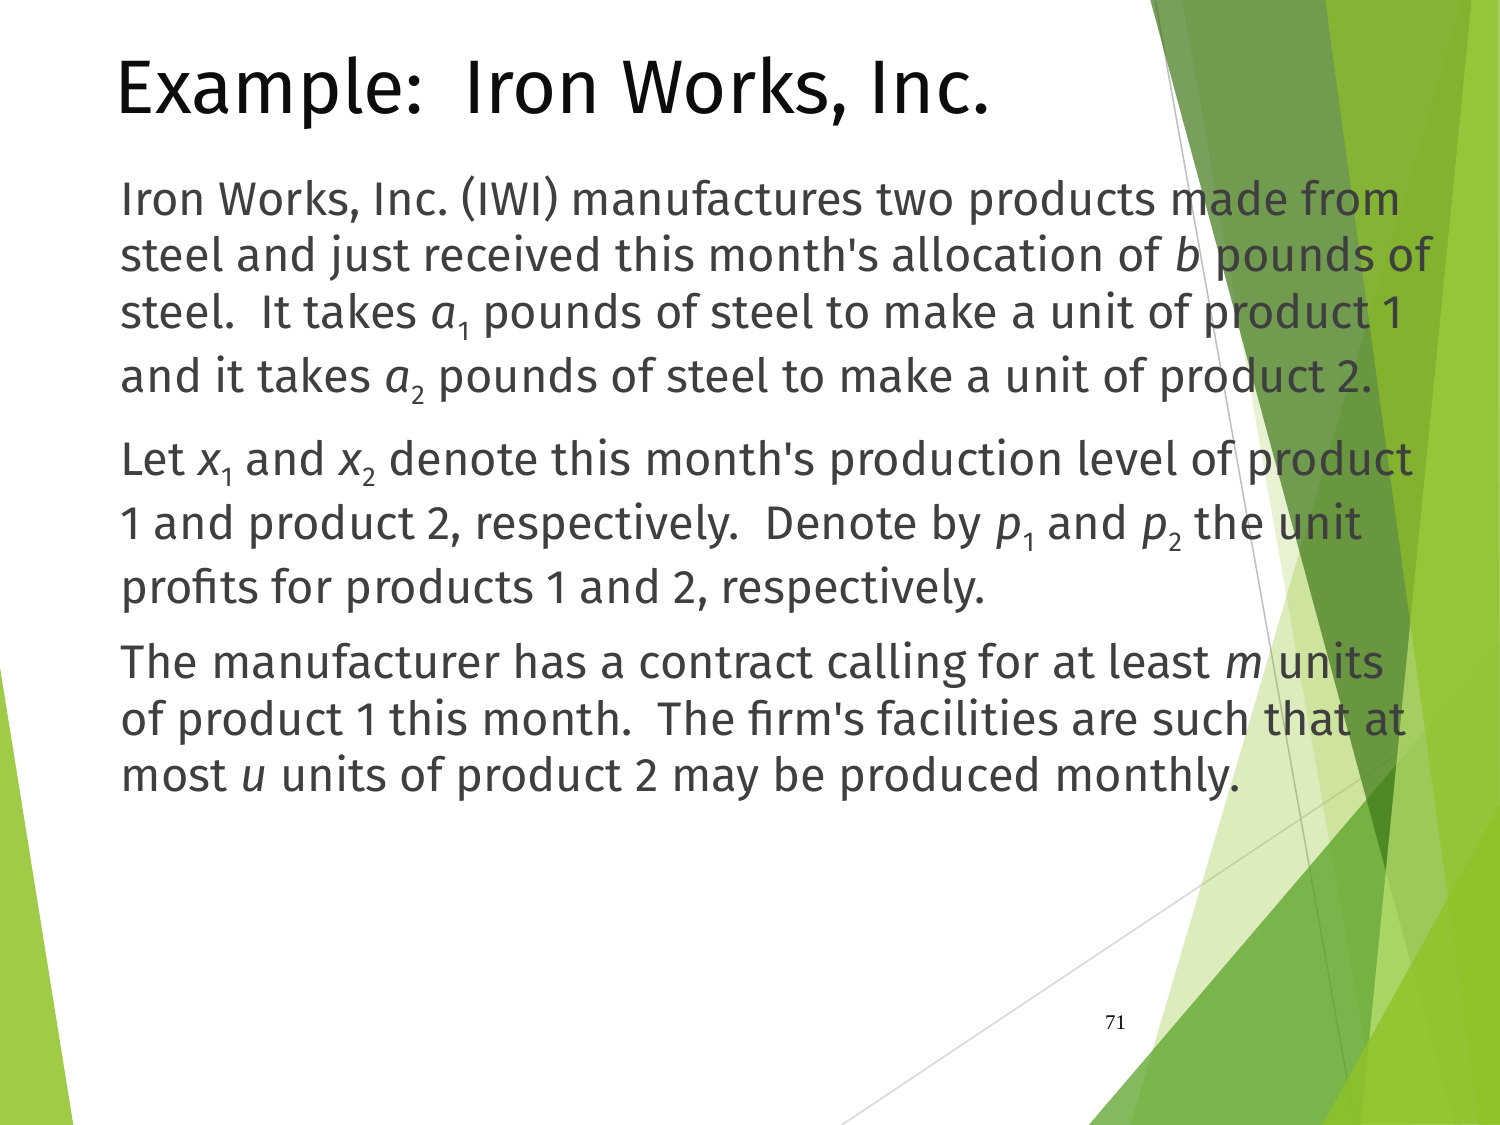

# Example:  Iron Works, Inc.
		Iron Works, Inc. (IWI) manufactures two products made from steel and just received this month's allocation of b pounds of steel.  It takes a1 pounds of steel to make a unit of product 1 and it takes a2 pounds of steel to make a unit of product 2.
		Let x1 and x2 denote this month's production level of product 1 and product 2, respectively.  Denote by p1 and p2 the unit profits for products 1 and 2, respectively.
		The manufacturer has a contract calling for at least m units of product 1 this month.  The firm's facilities are such that at most u units of product 2 may be produced monthly.
71